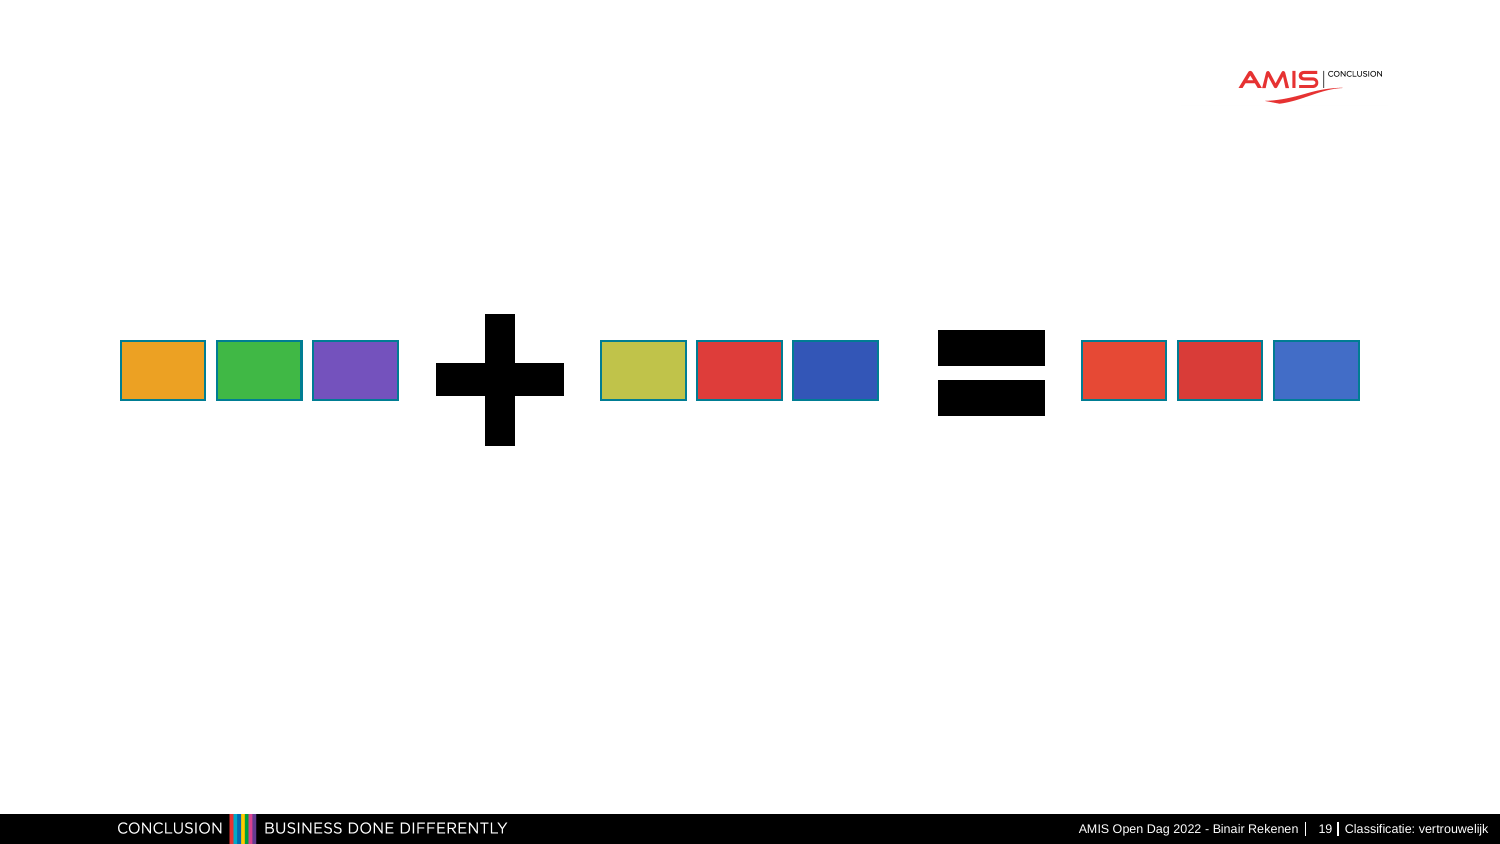

#

AMIS Open Dag 2022 - Binair Rekenen
19